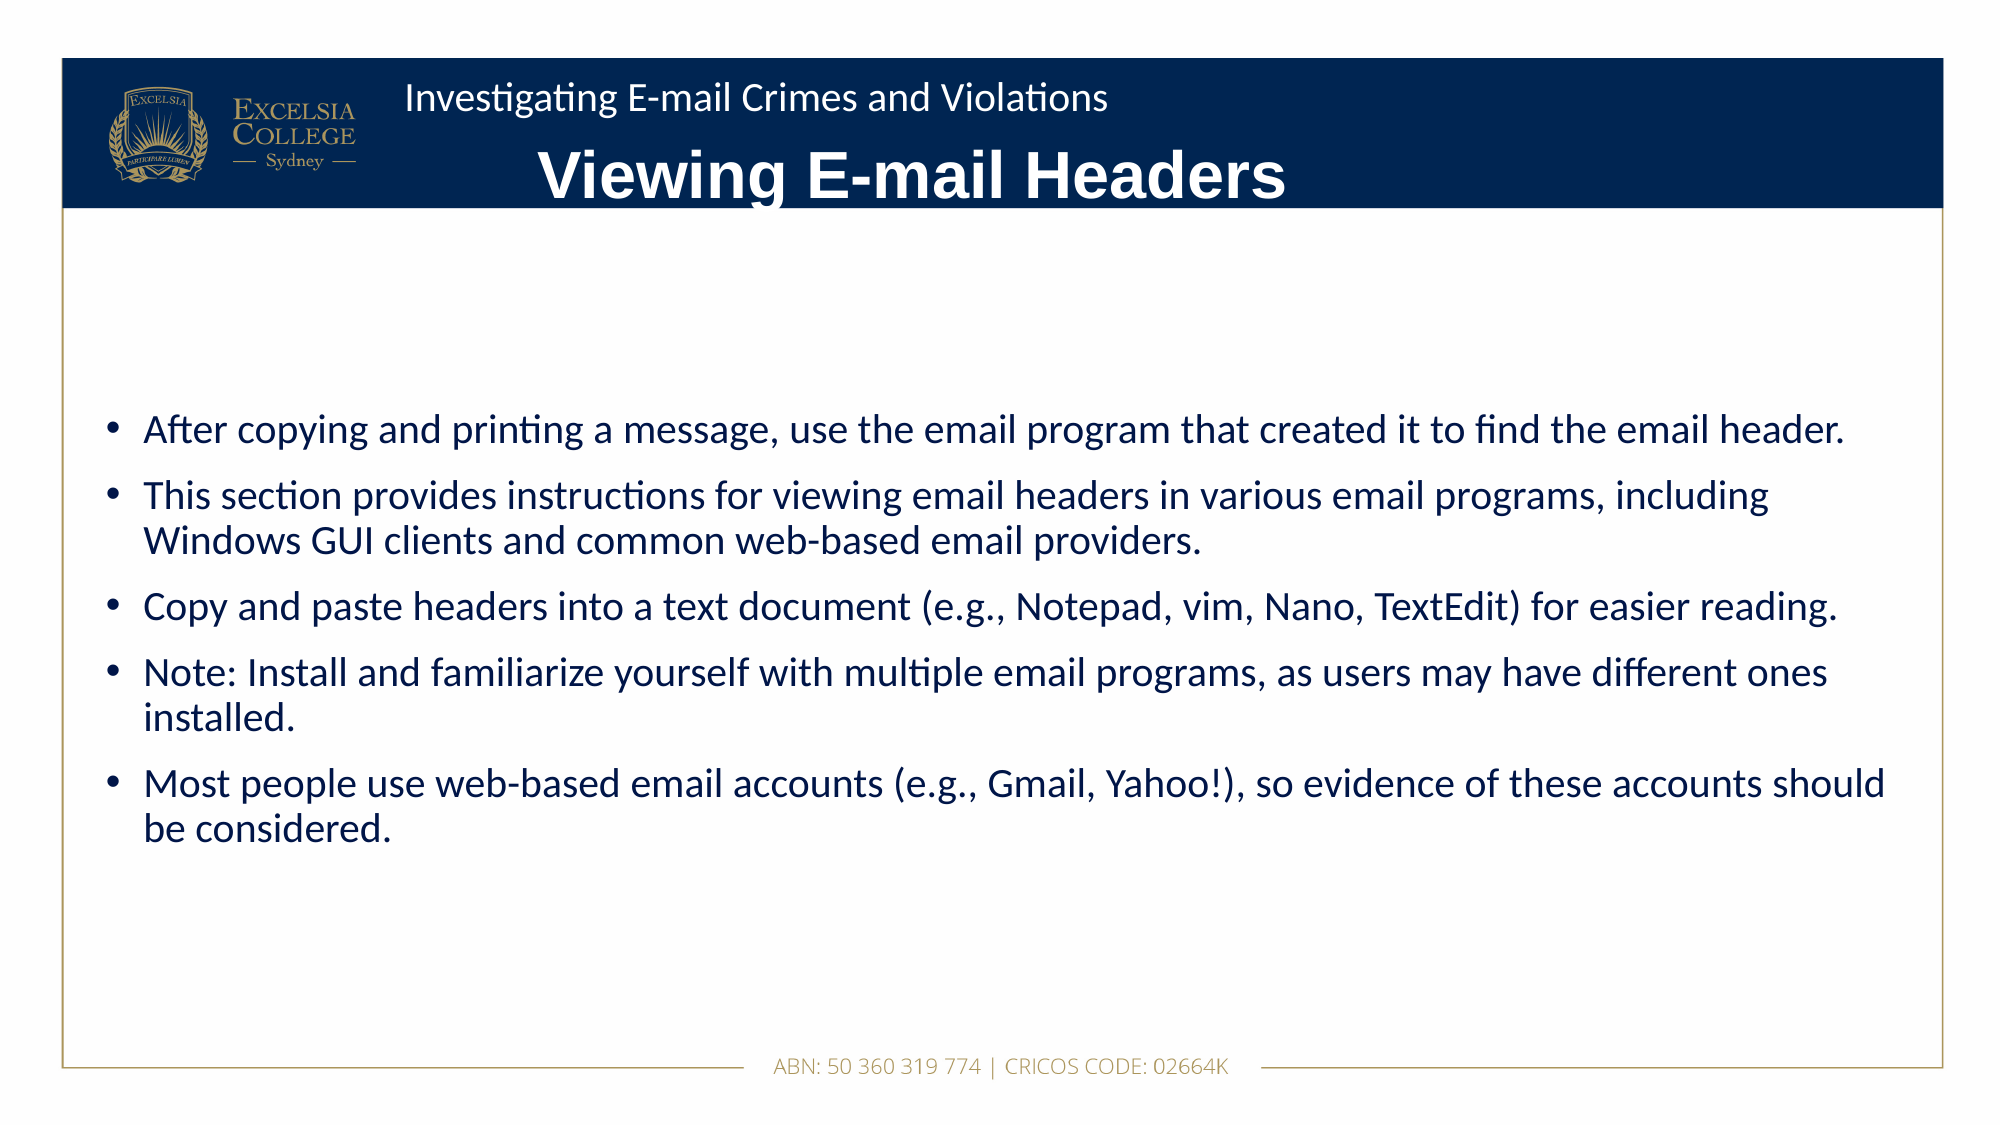

# Investigating E-mail Crimes and Violations
Viewing E-mail Headers
After copying and printing a message, use the email program that created it to find the email header.
This section provides instructions for viewing email headers in various email programs, including Windows GUI clients and common web-based email providers.
Copy and paste headers into a text document (e.g., Notepad, vim, Nano, TextEdit) for easier reading.
Note: Install and familiarize yourself with multiple email programs, as users may have different ones installed.
Most people use web-based email accounts (e.g., Gmail, Yahoo!), so evidence of these accounts should be considered.